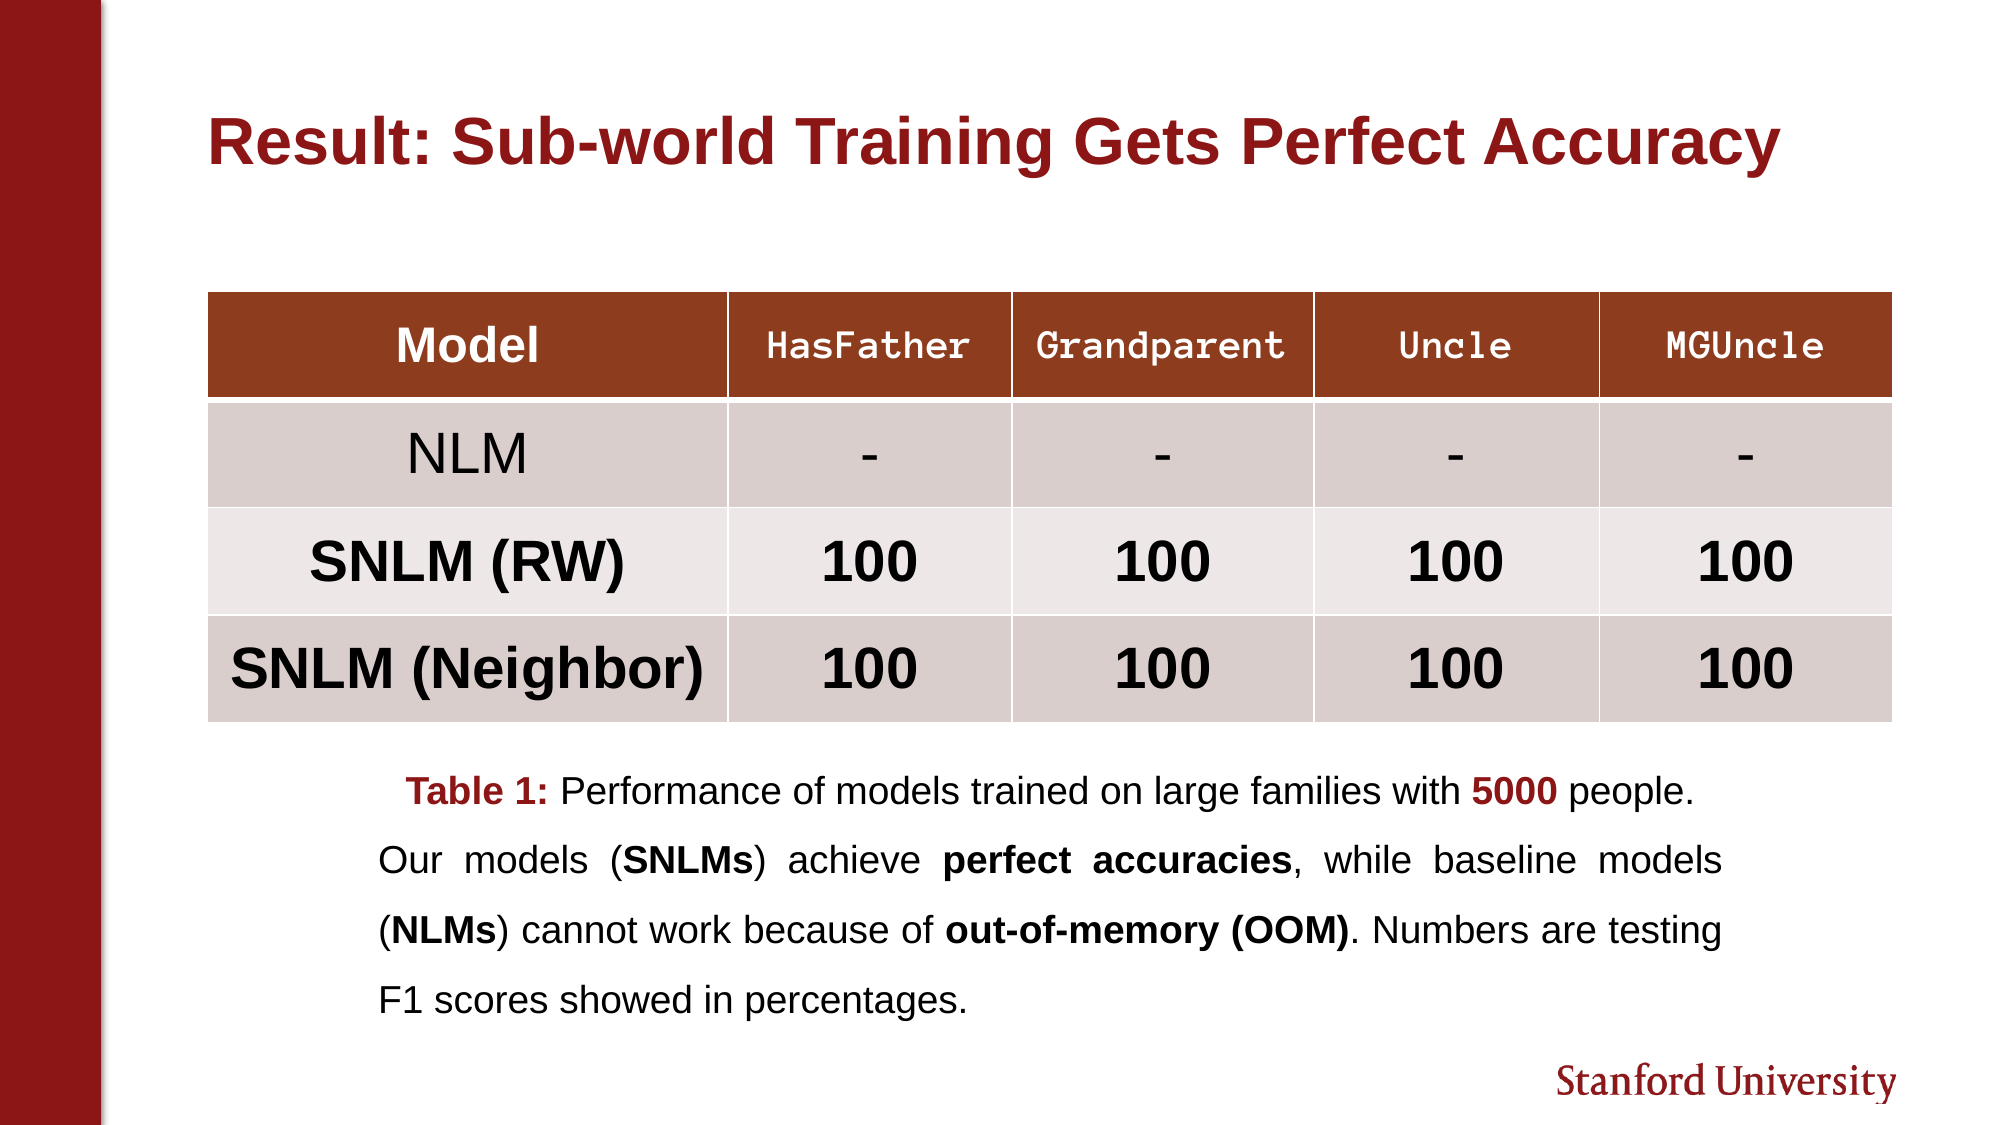

# Result: Sub-world Training Gets Perfect Accuracy
| Model | HasFather | Grandparent | Uncle | MGUncle |
| --- | --- | --- | --- | --- |
| NLM | - | - | - | - |
| SNLM (RW) | 100 | 100 | 100 | 100 |
| SNLM (Neighbor) | 100 | 100 | 100 | 100 |
Table 1: Performance of models trained on large families with 5000 people.
Our models (SNLMs) achieve perfect accuracies, while baseline models (NLMs) cannot work because of out-of-memory (OOM). Numbers are testing F1 scores showed in percentages.